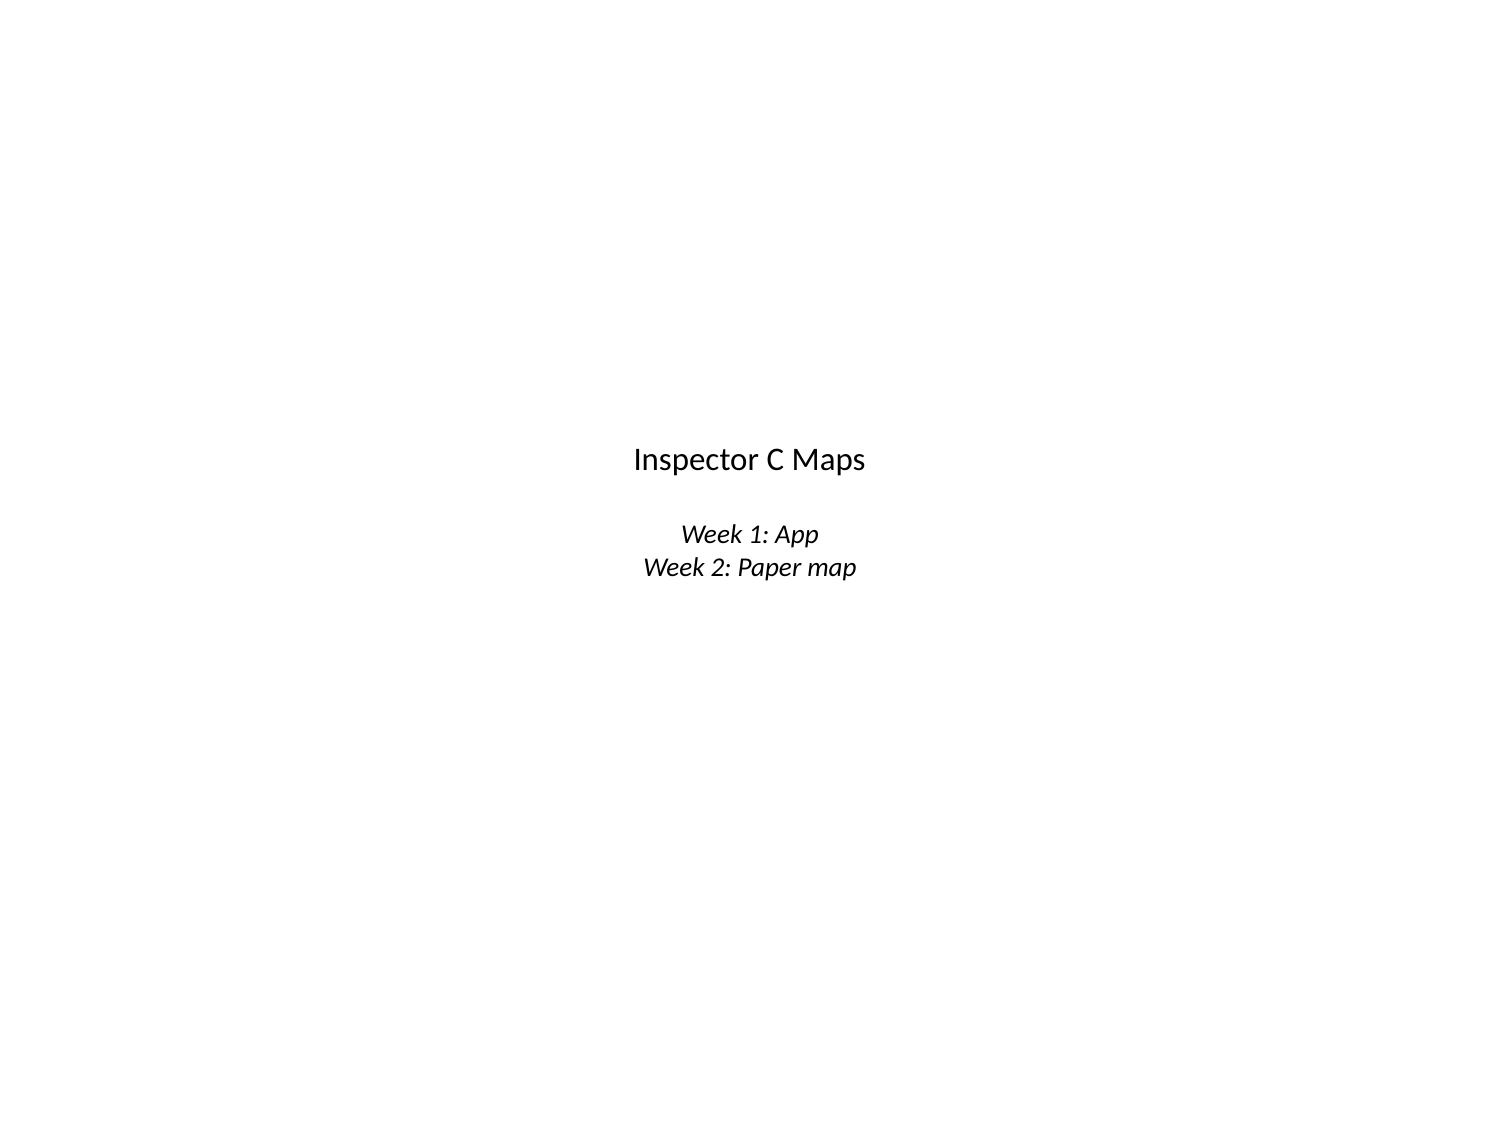

# Inspector C Maps Week 1: App Week 2: Paper map